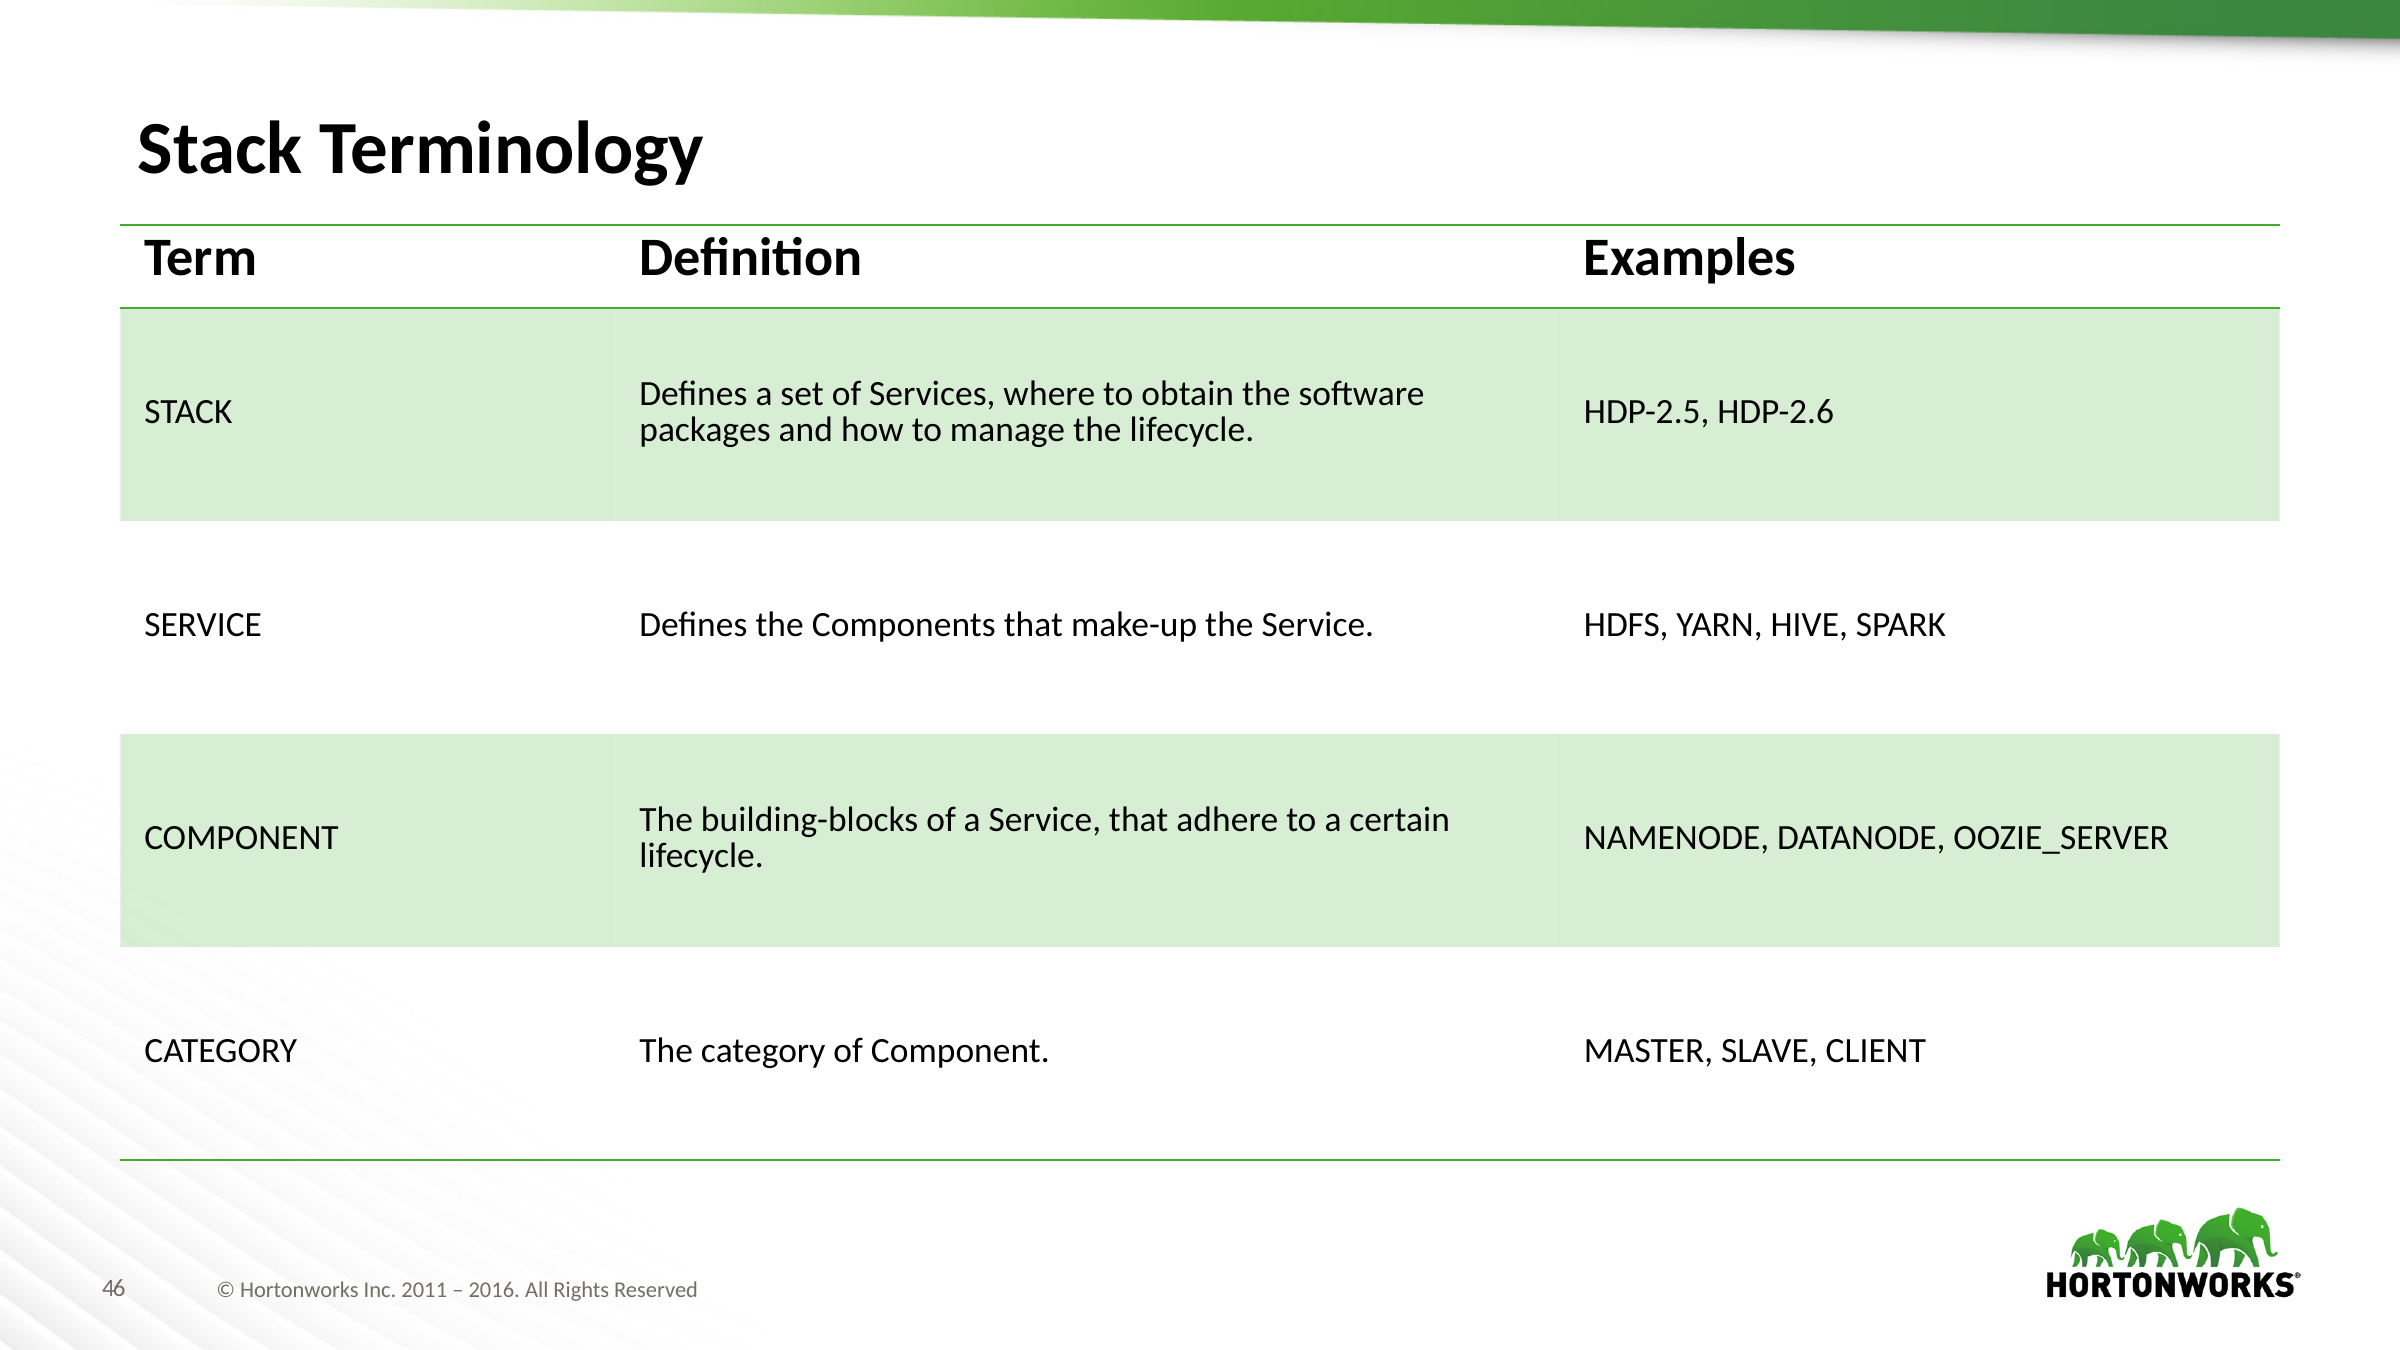

# Stack Terminology
| Term | Definition | Examples |
| --- | --- | --- |
| STACK | Defines a set of Services, where to obtain the software packages and how to manage the lifecycle. | HDP-2.5, HDP-2.6 |
| SERVICE | Defines the Components that make-up the Service. | HDFS, YARN, HIVE, SPARK |
| COMPONENT | The building-blocks of a Service, that adhere to a certain lifecycle. | NAMENODE, DATANODE, OOZIE\_SERVER |
| CATEGORY | The category of Component. | MASTER, SLAVE, CLIENT |